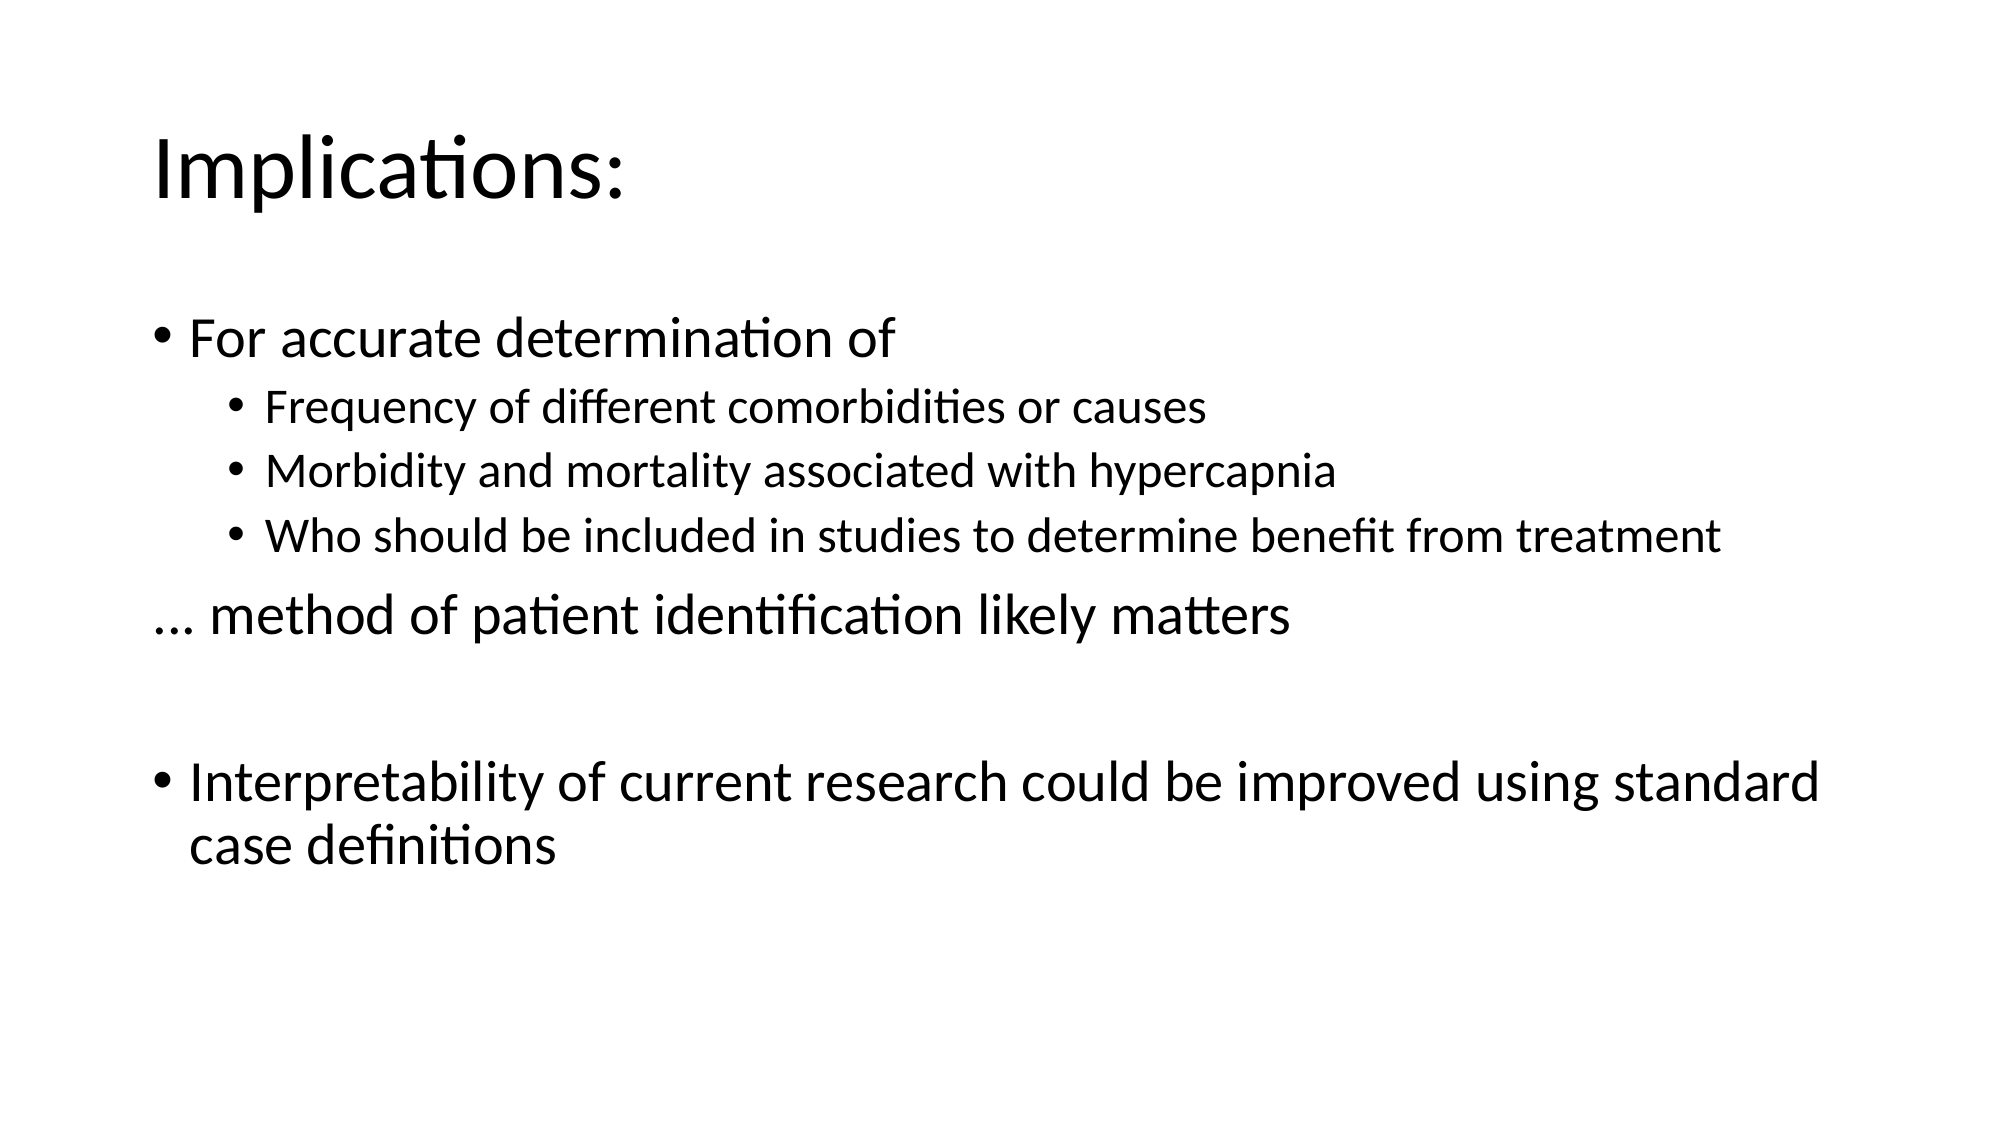

# Implications:
For accurate determination of
Frequency of different comorbidities or causes
Morbidity and mortality associated with hypercapnia
Who should be included in studies to determine benefit from treatment
... method of patient identification likely matters

Interpretability of current research could be improved using standard case definitions